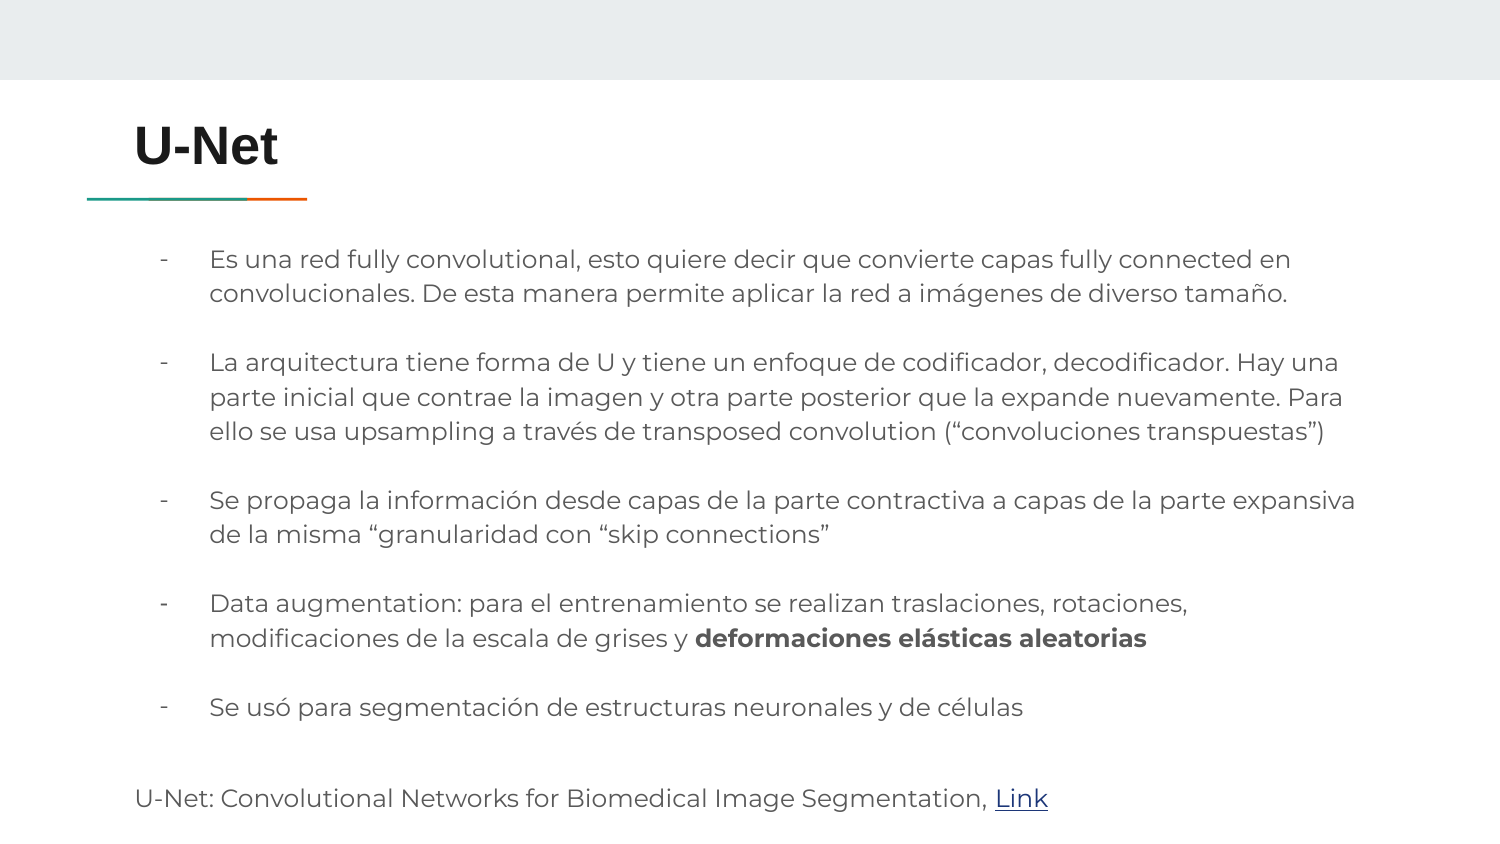

# U-Net
Es una red fully convolutional, esto quiere decir que convierte capas fully connected en convolucionales. De esta manera permite aplicar la red a imágenes de diverso tamaño.

La arquitectura tiene forma de U y tiene un enfoque de codificador, decodificador. Hay una parte inicial que contrae la imagen y otra parte posterior que la expande nuevamente. Para ello se usa upsampling a través de transposed convolution (“convoluciones transpuestas”)

Se propaga la información desde capas de la parte contractiva a capas de la parte expansiva de la misma “granularidad con “skip connections”

Data augmentation: para el entrenamiento se realizan traslaciones, rotaciones, modificaciones de la escala de grises y deformaciones elásticas aleatorias

Se usó para segmentación de estructuras neuronales y de células

U-Net: Convolutional Networks for Biomedical Image Segmentation, Link